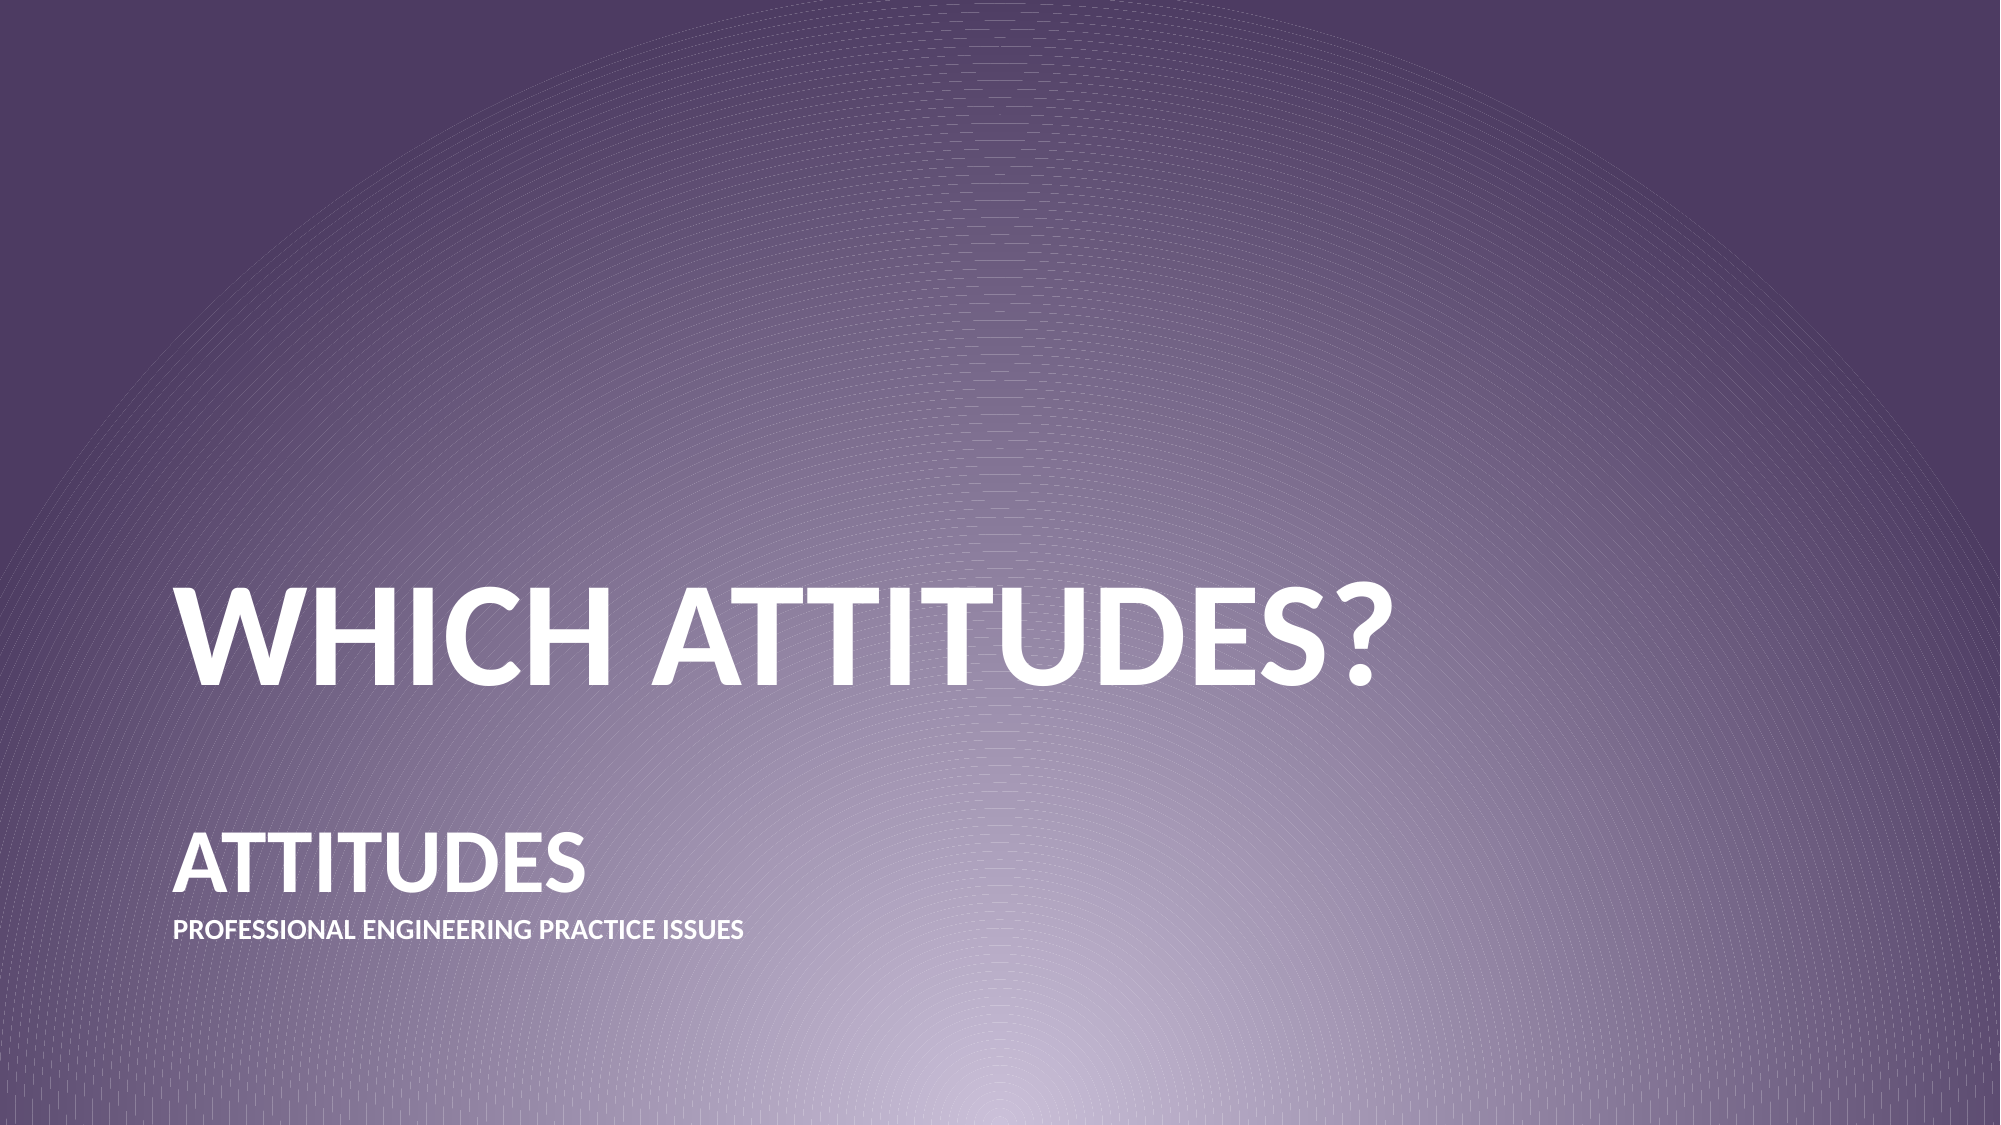

WHICH ATTITUDES?
# ATTITUDES Professional Engineering Practice Issues